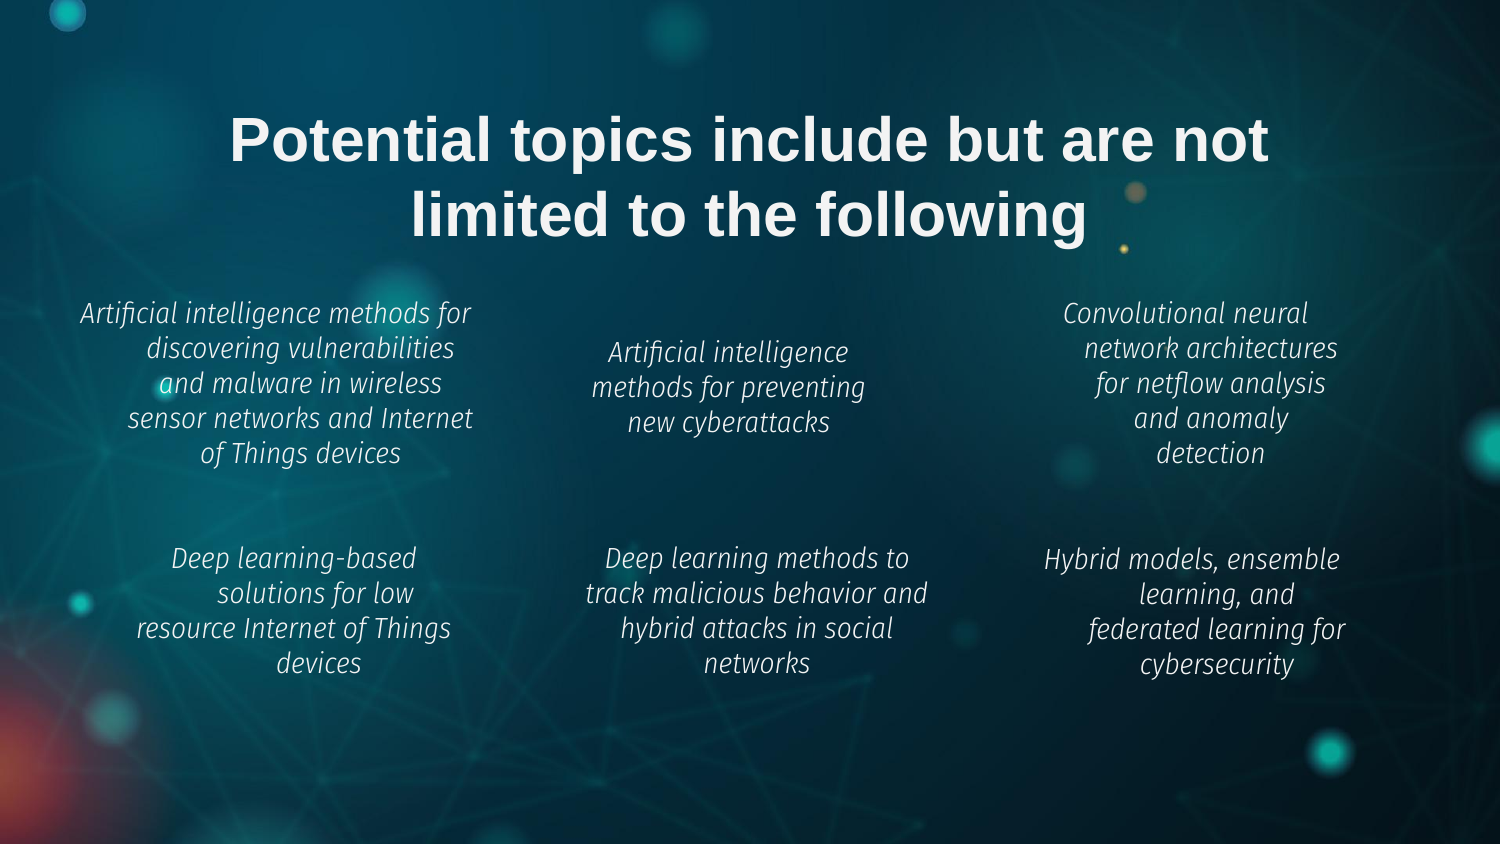

Potential topics include but are not limited to the following
Artificial intelligence methods for discovering vulnerabilities and malware in wireless sensor networks and Internet of Things devices
Convolutional neural network architectures for netflow analysis and anomaly detection
Artificial intelligence
methods for preventing
new cyberattacks

Deep learning-based solutions for low
resource Internet of Things devices
Deep learning methods to track malicious behavior and hybrid attacks in social networks
Hybrid models, ensemble learning, and federated learning for cybersecurity